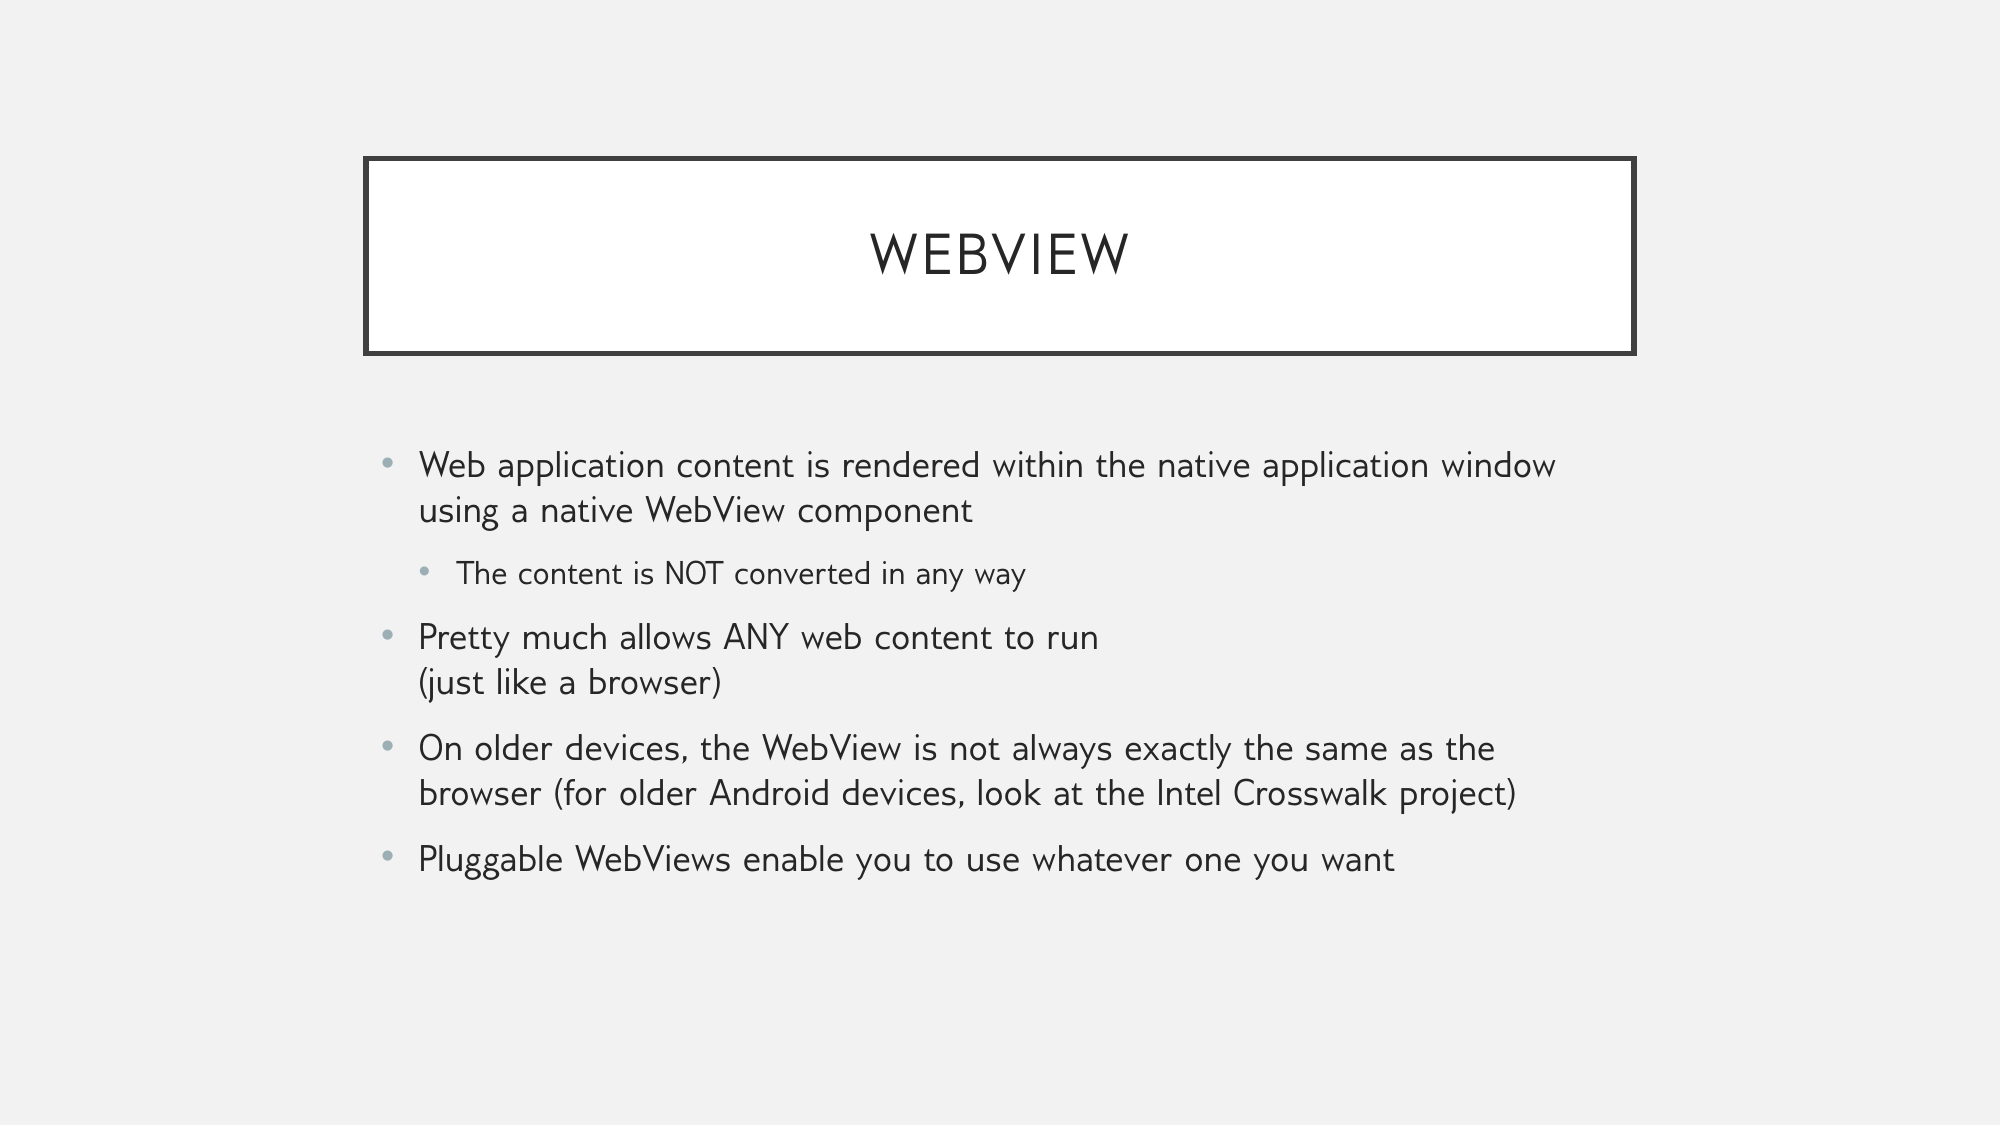

# WebView
Web application content is rendered within the native application window using a native WebView component
The content is NOT converted in any way
Pretty much allows ANY web content to run
(just like a browser)
On older devices, the WebView is not always exactly the same as the browser (for older Android devices, look at the Intel Crosswalk project)
Pluggable WebViews enable you to use whatever one you want